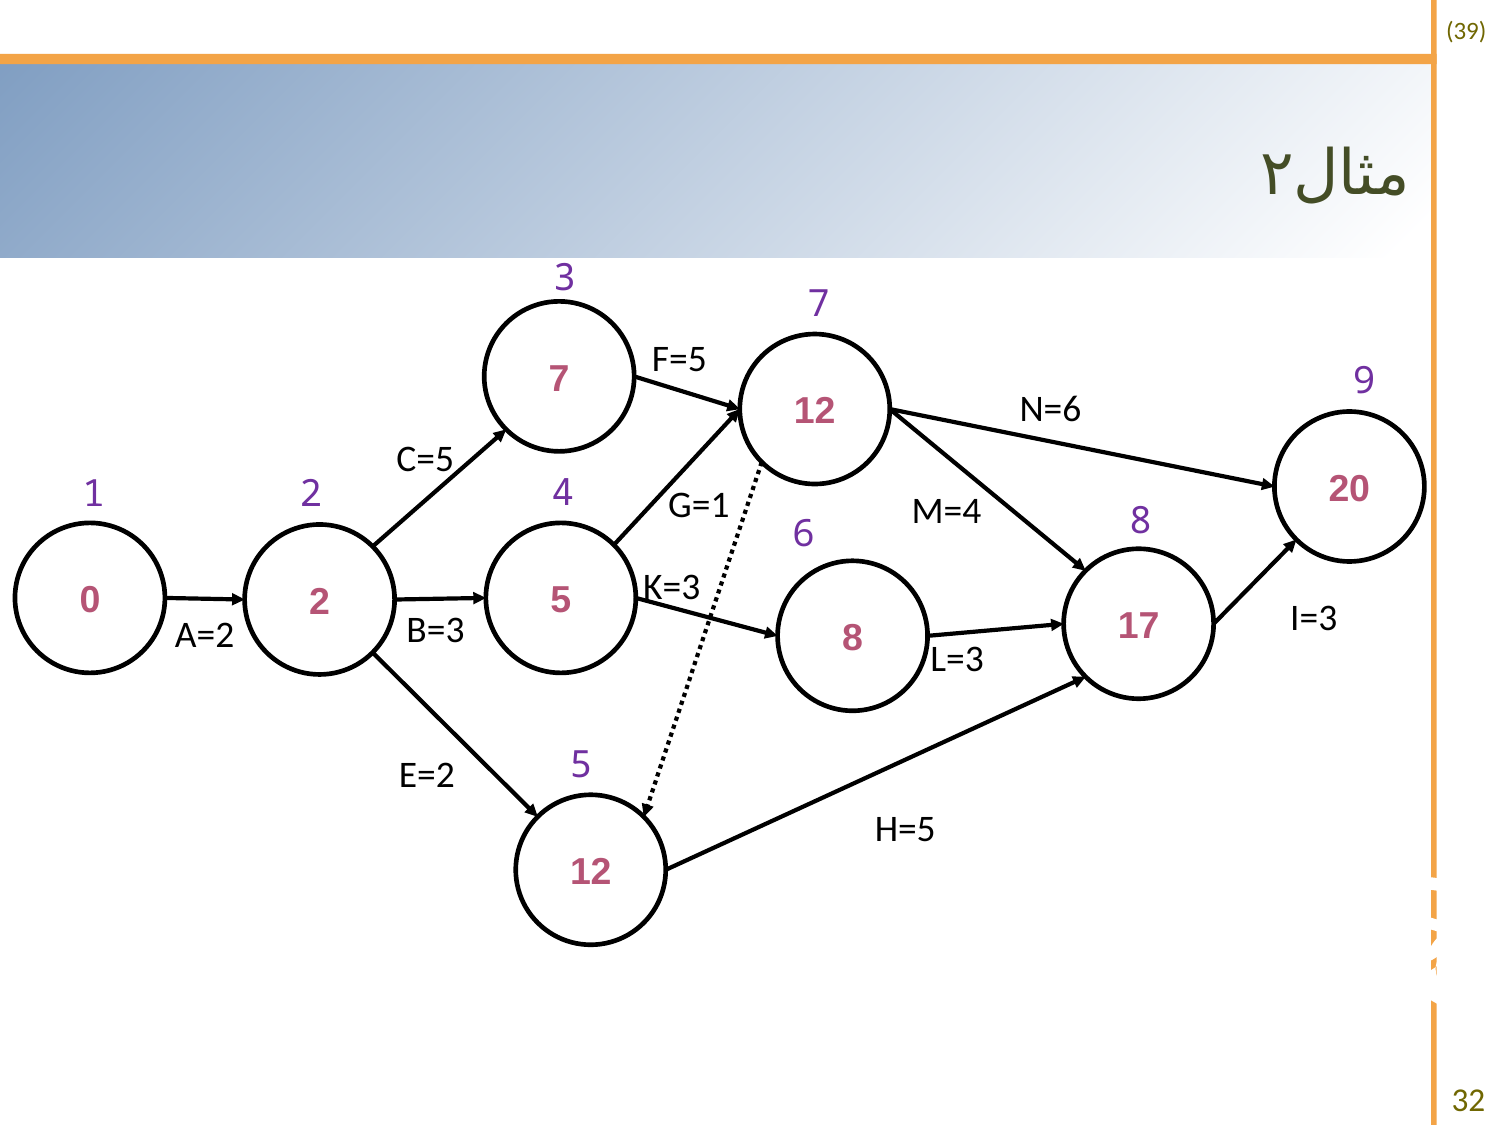

# مثال۲
3
7
7
F=5
12
9
N=6
20
C=5
4
1
2
G=1
M=4
8
6
0
5
2
17
K=3
8
I=3
B=3
A=2
L=3
5
E=2
12
H=5
32